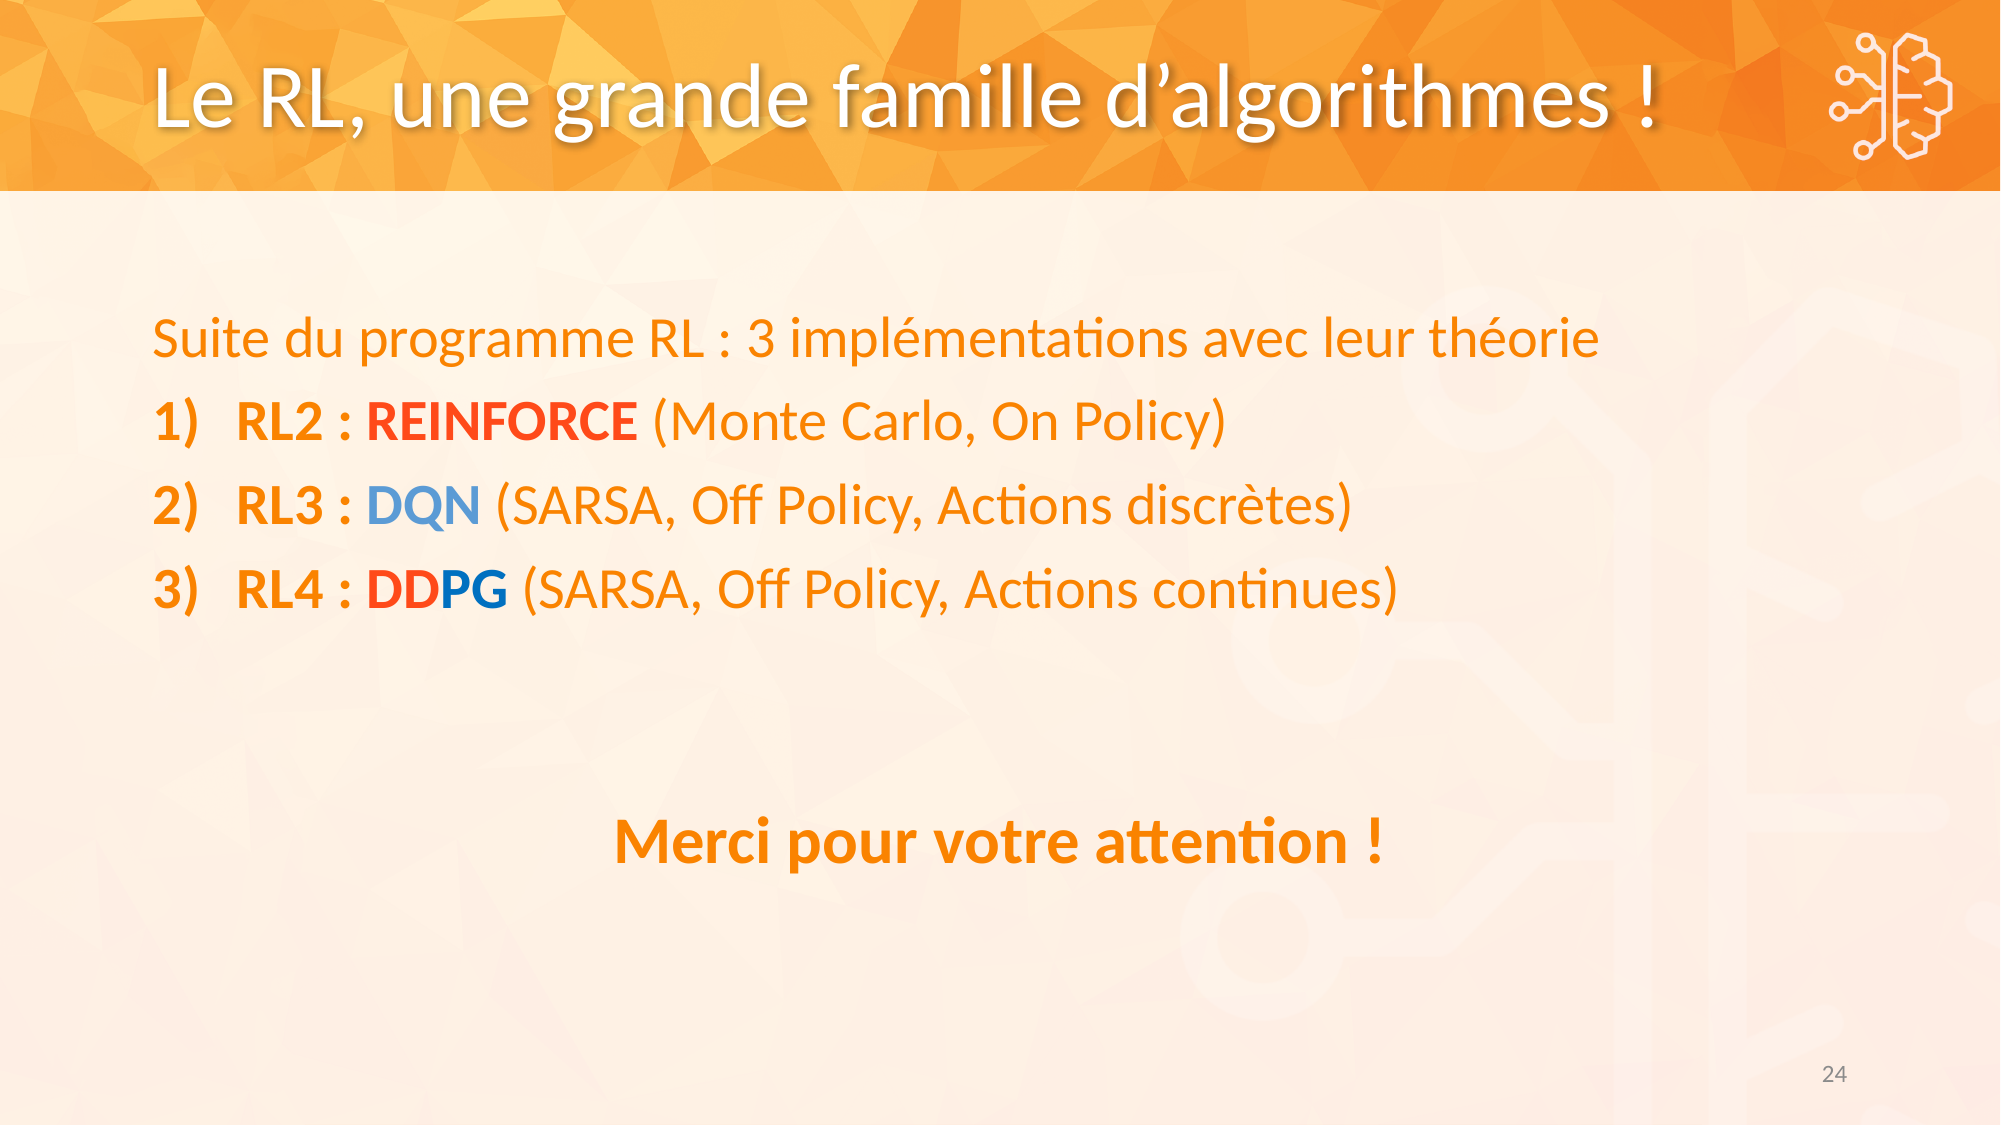

# Le RL, une grande famille d’algorithmes !
Suite du programme RL : 3 implémentations avec leur théorie
RL2 : REINFORCE (Monte Carlo, On Policy)
RL3 : DQN (SARSA, Off Policy, Actions discrètes)
RL4 : DDPG (SARSA, Off Policy, Actions continues)
Merci pour votre attention !
24